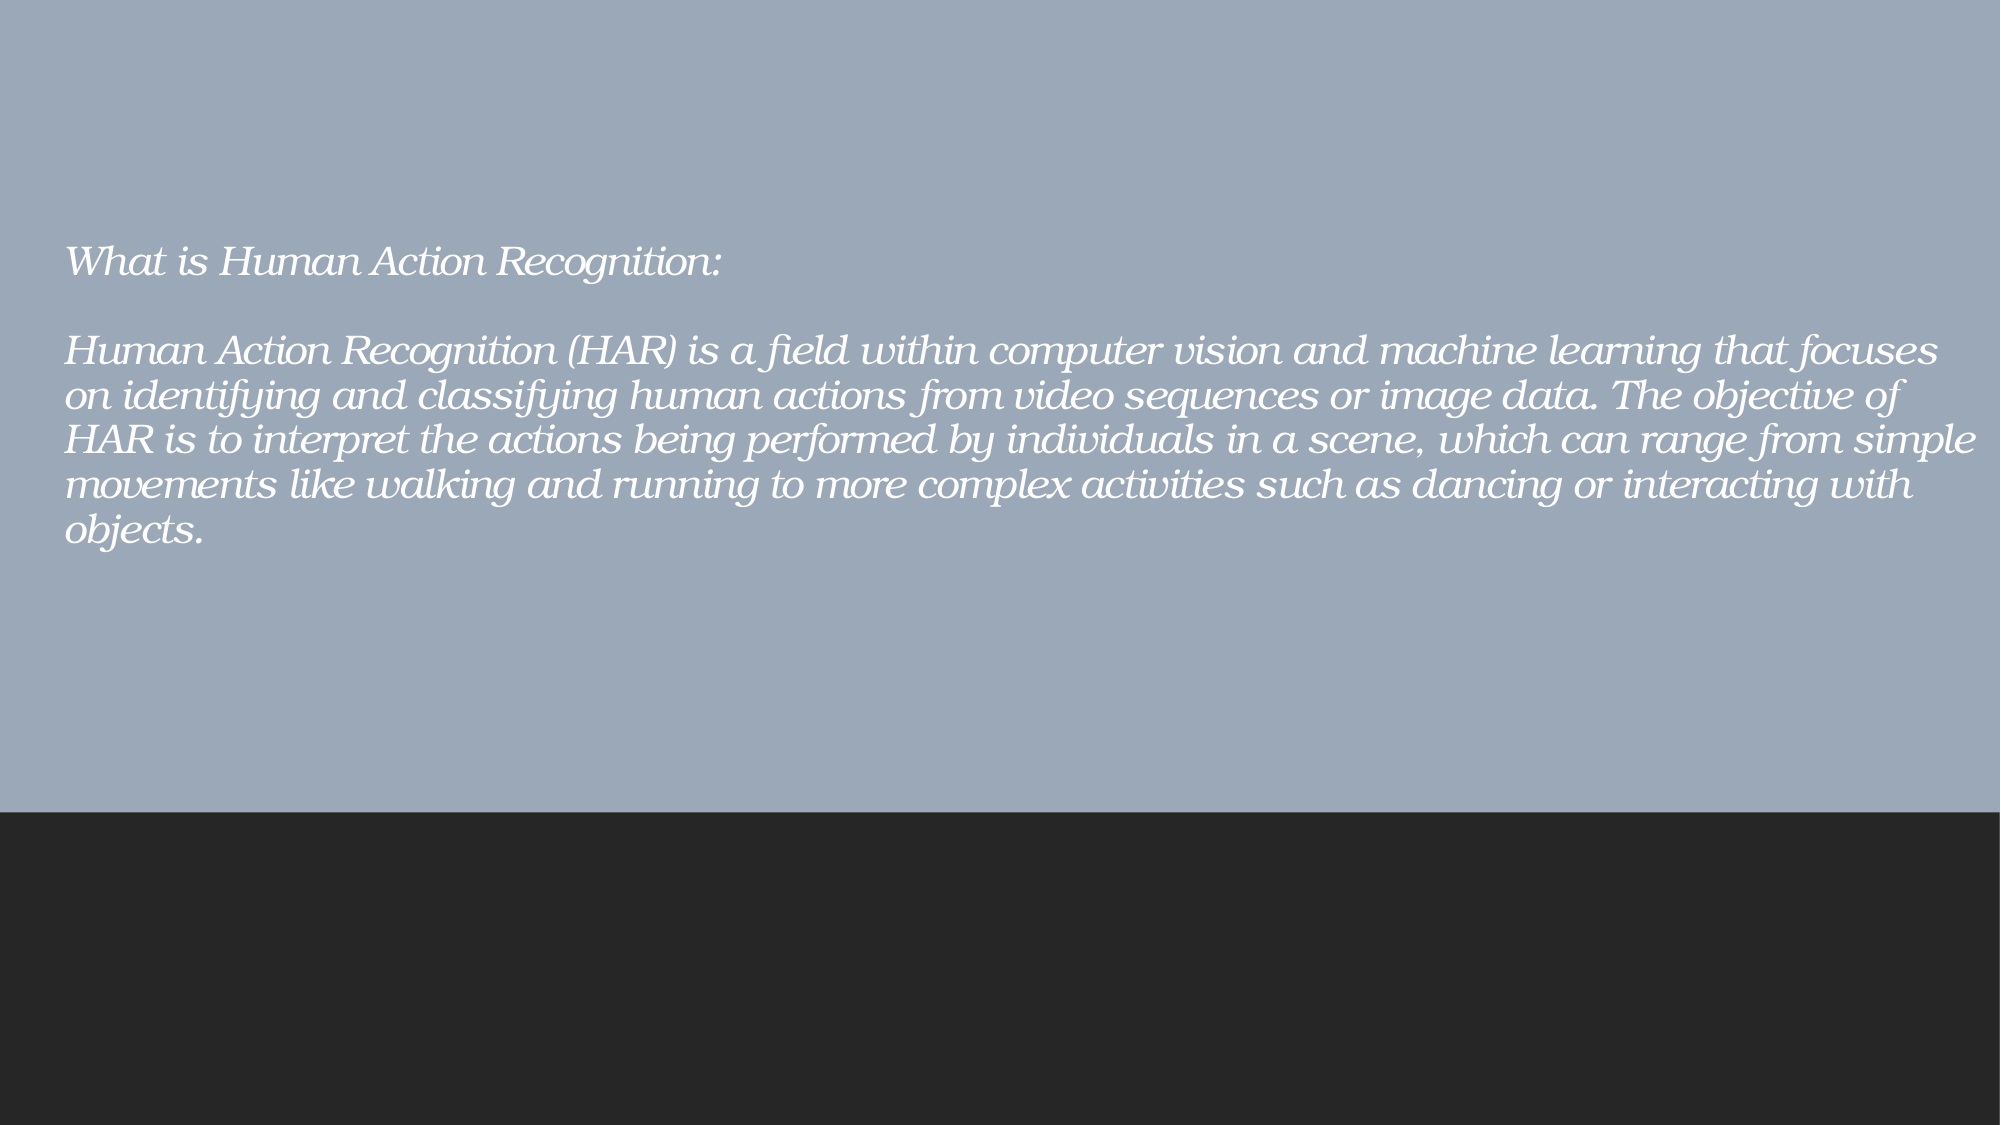

# What is Human Action Recognition: Human Action Recognition (HAR) is a field within computer vision and machine learning that focuses on identifying and classifying human actions from video sequences or image data. The objective of HAR is to interpret the actions being performed by individuals in a scene, which can range from simple movements like walking and running to more complex activities such as dancing or interacting with objects.